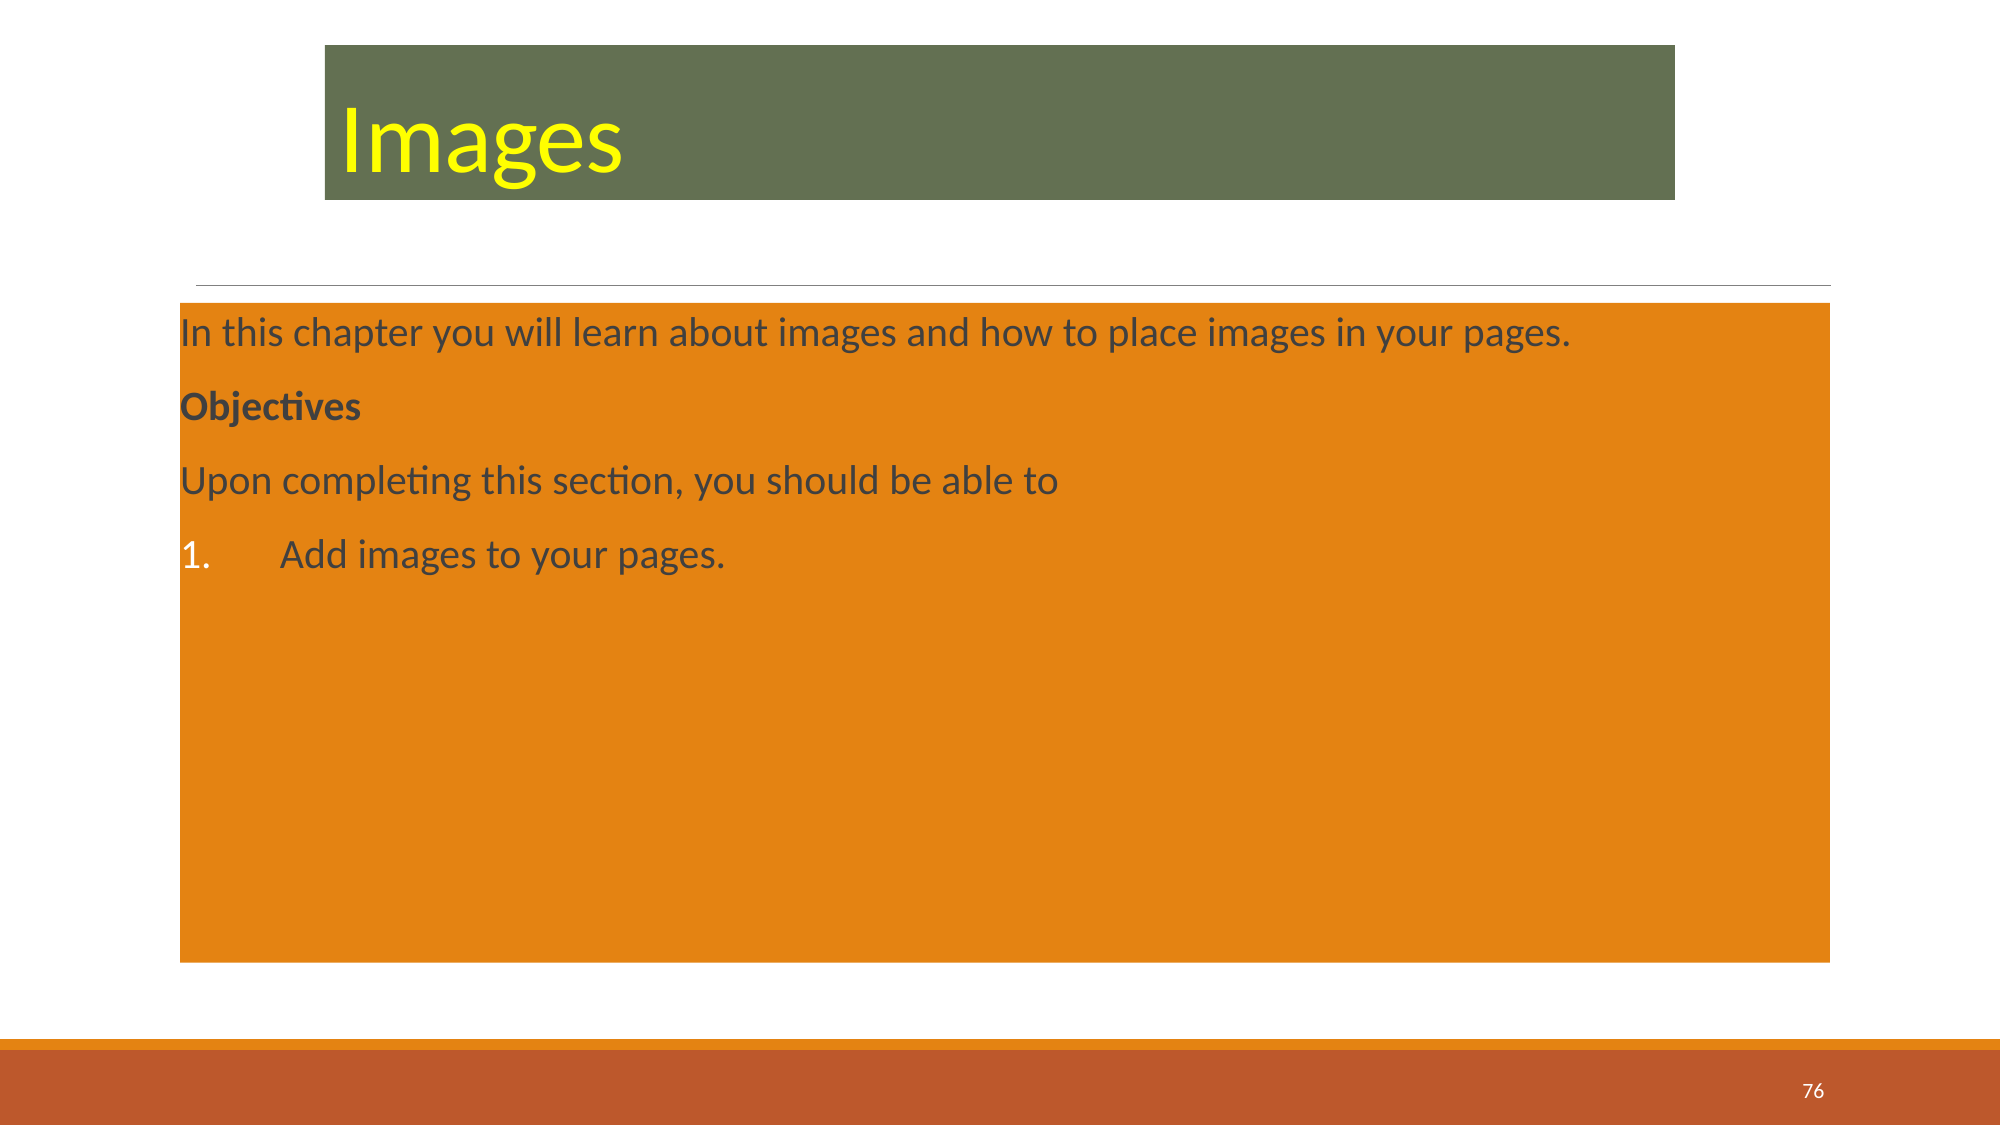

# Images
In this chapter you will learn about images and how to place images in your pages.
Objectives
Upon completing this section, you should be able to
Add images to your pages.
76